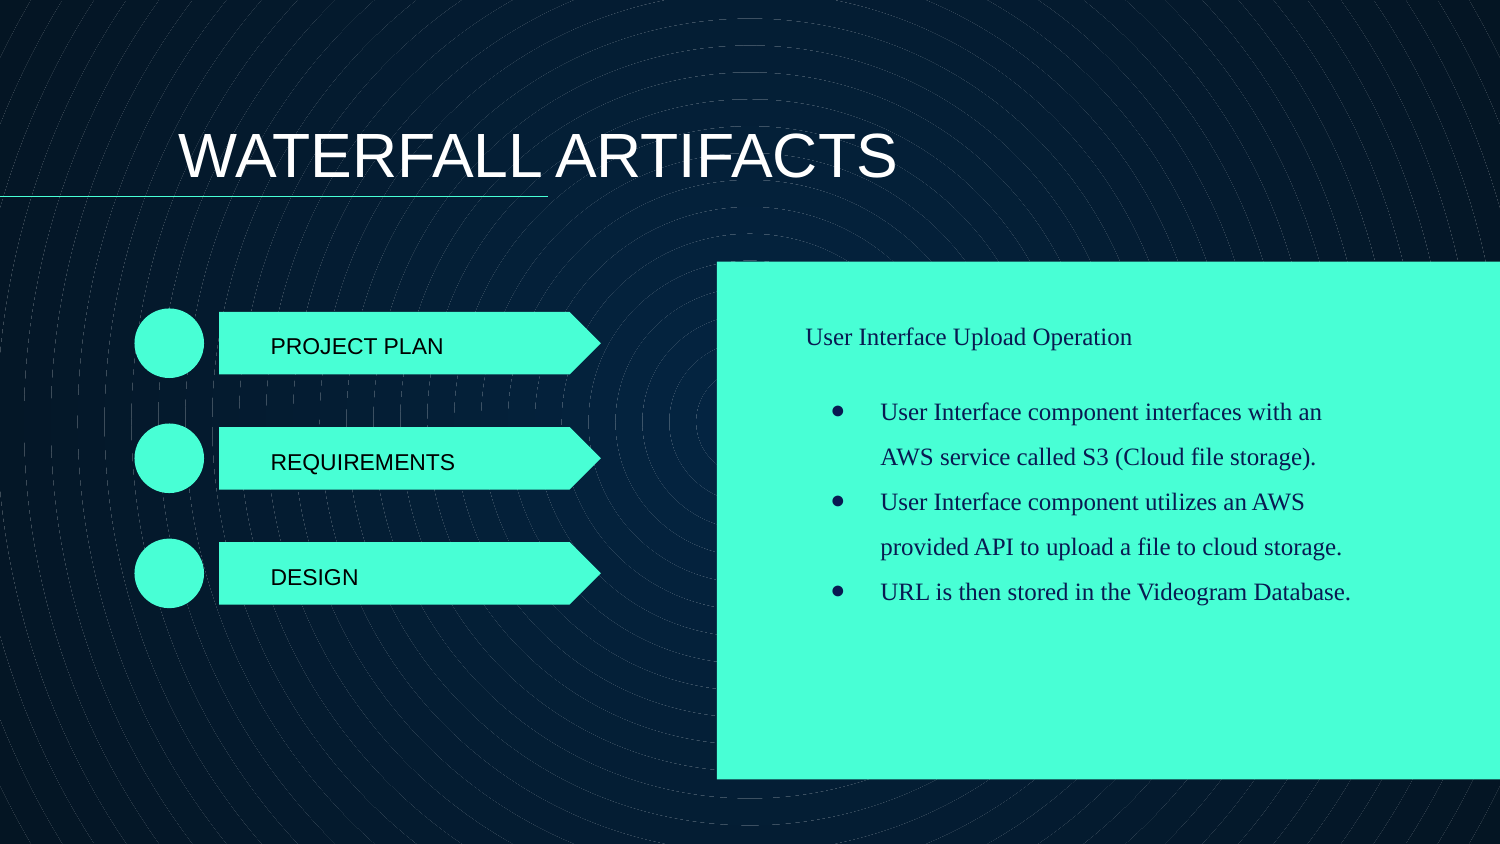

WATERFALL ARTIFACTS
User Interface Upload Operation

User Interface component interfaces with an AWS service called S3 (Cloud file storage).
User Interface component utilizes an AWS provided API to upload a file to cloud storage.
URL is then stored in the Videogram Database.

# PROJECT PLAN

REQUIREMENTS

DESIGN